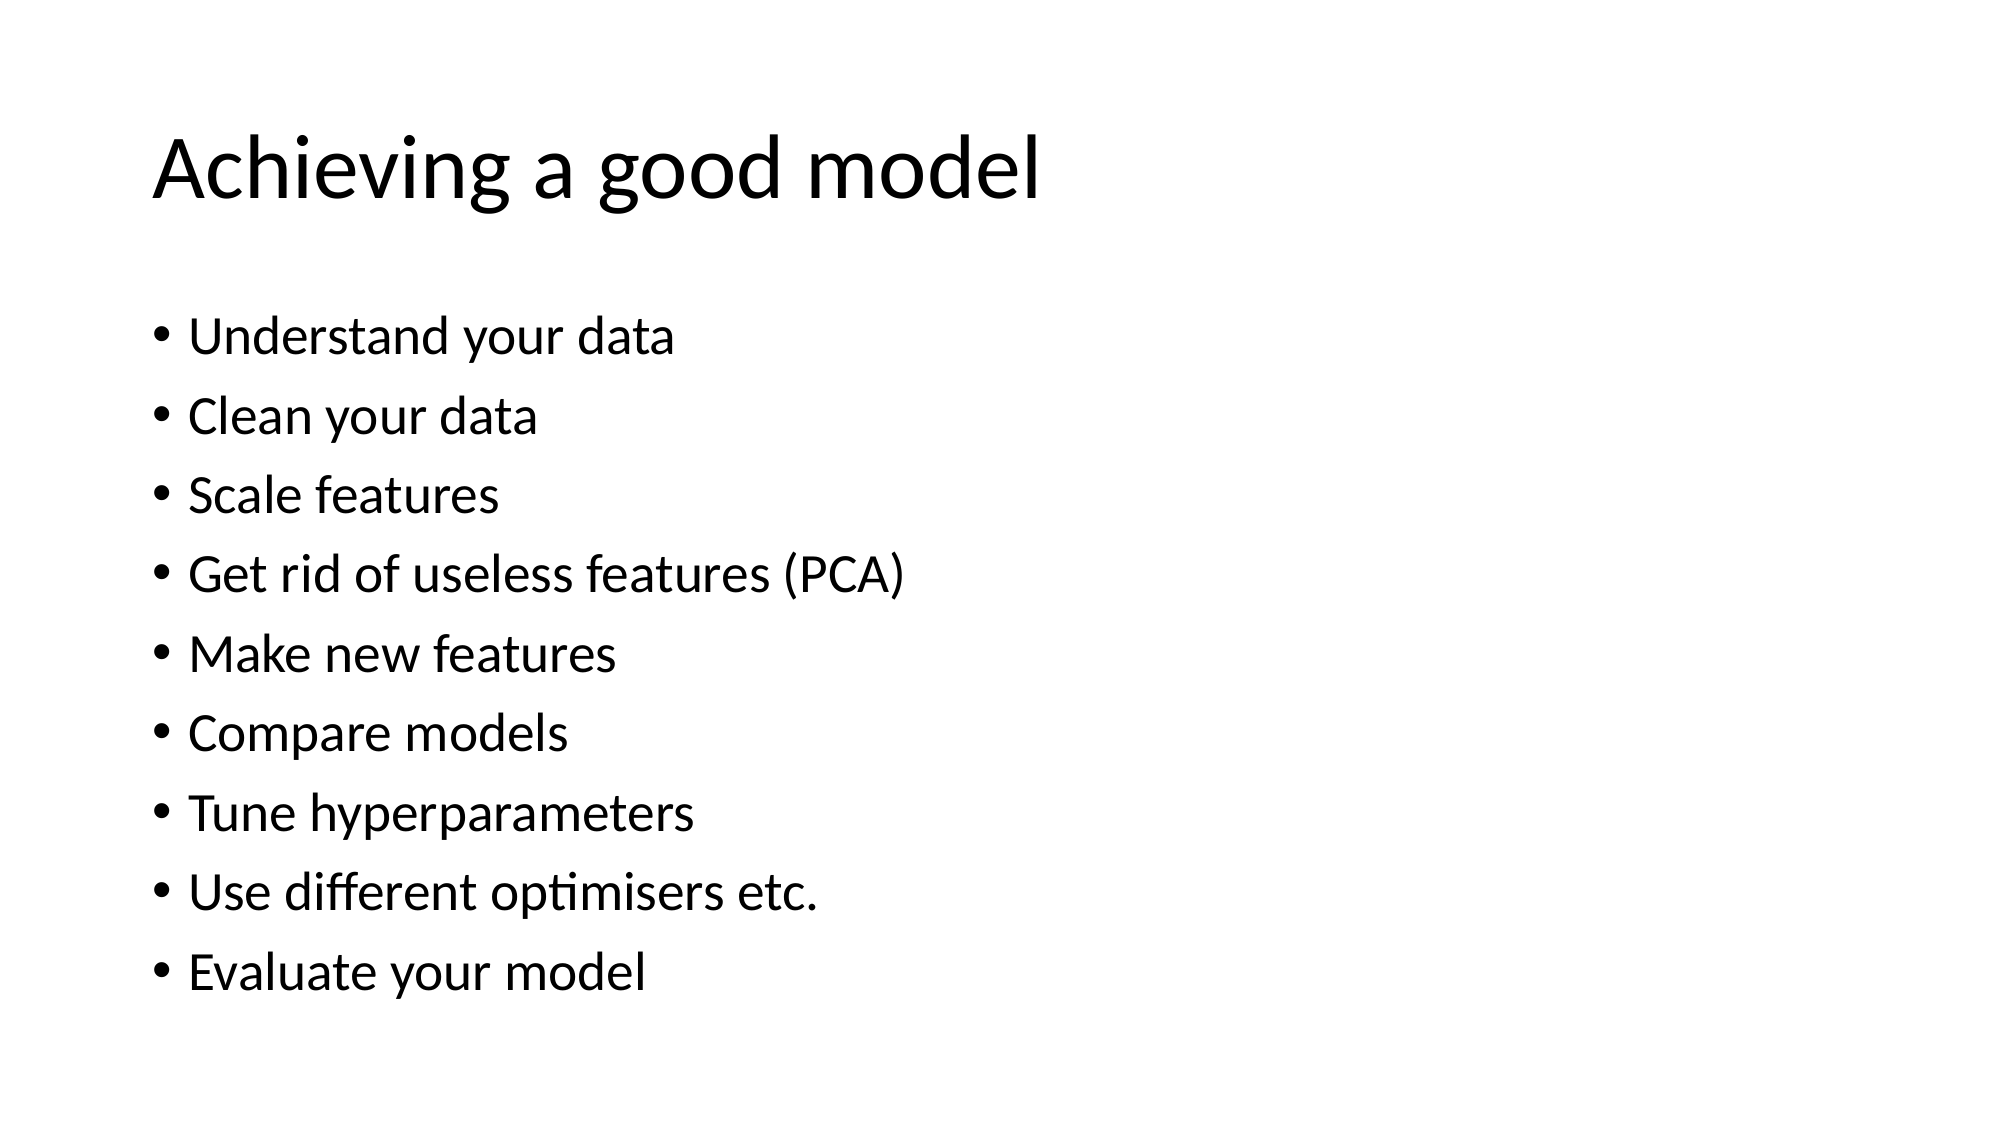

# Achieving a good model
Understand your data
Clean your data
Scale features
Get rid of useless features (PCA)
Make new features
Compare models
Tune hyperparameters
Use different optimisers etc.
Evaluate your model